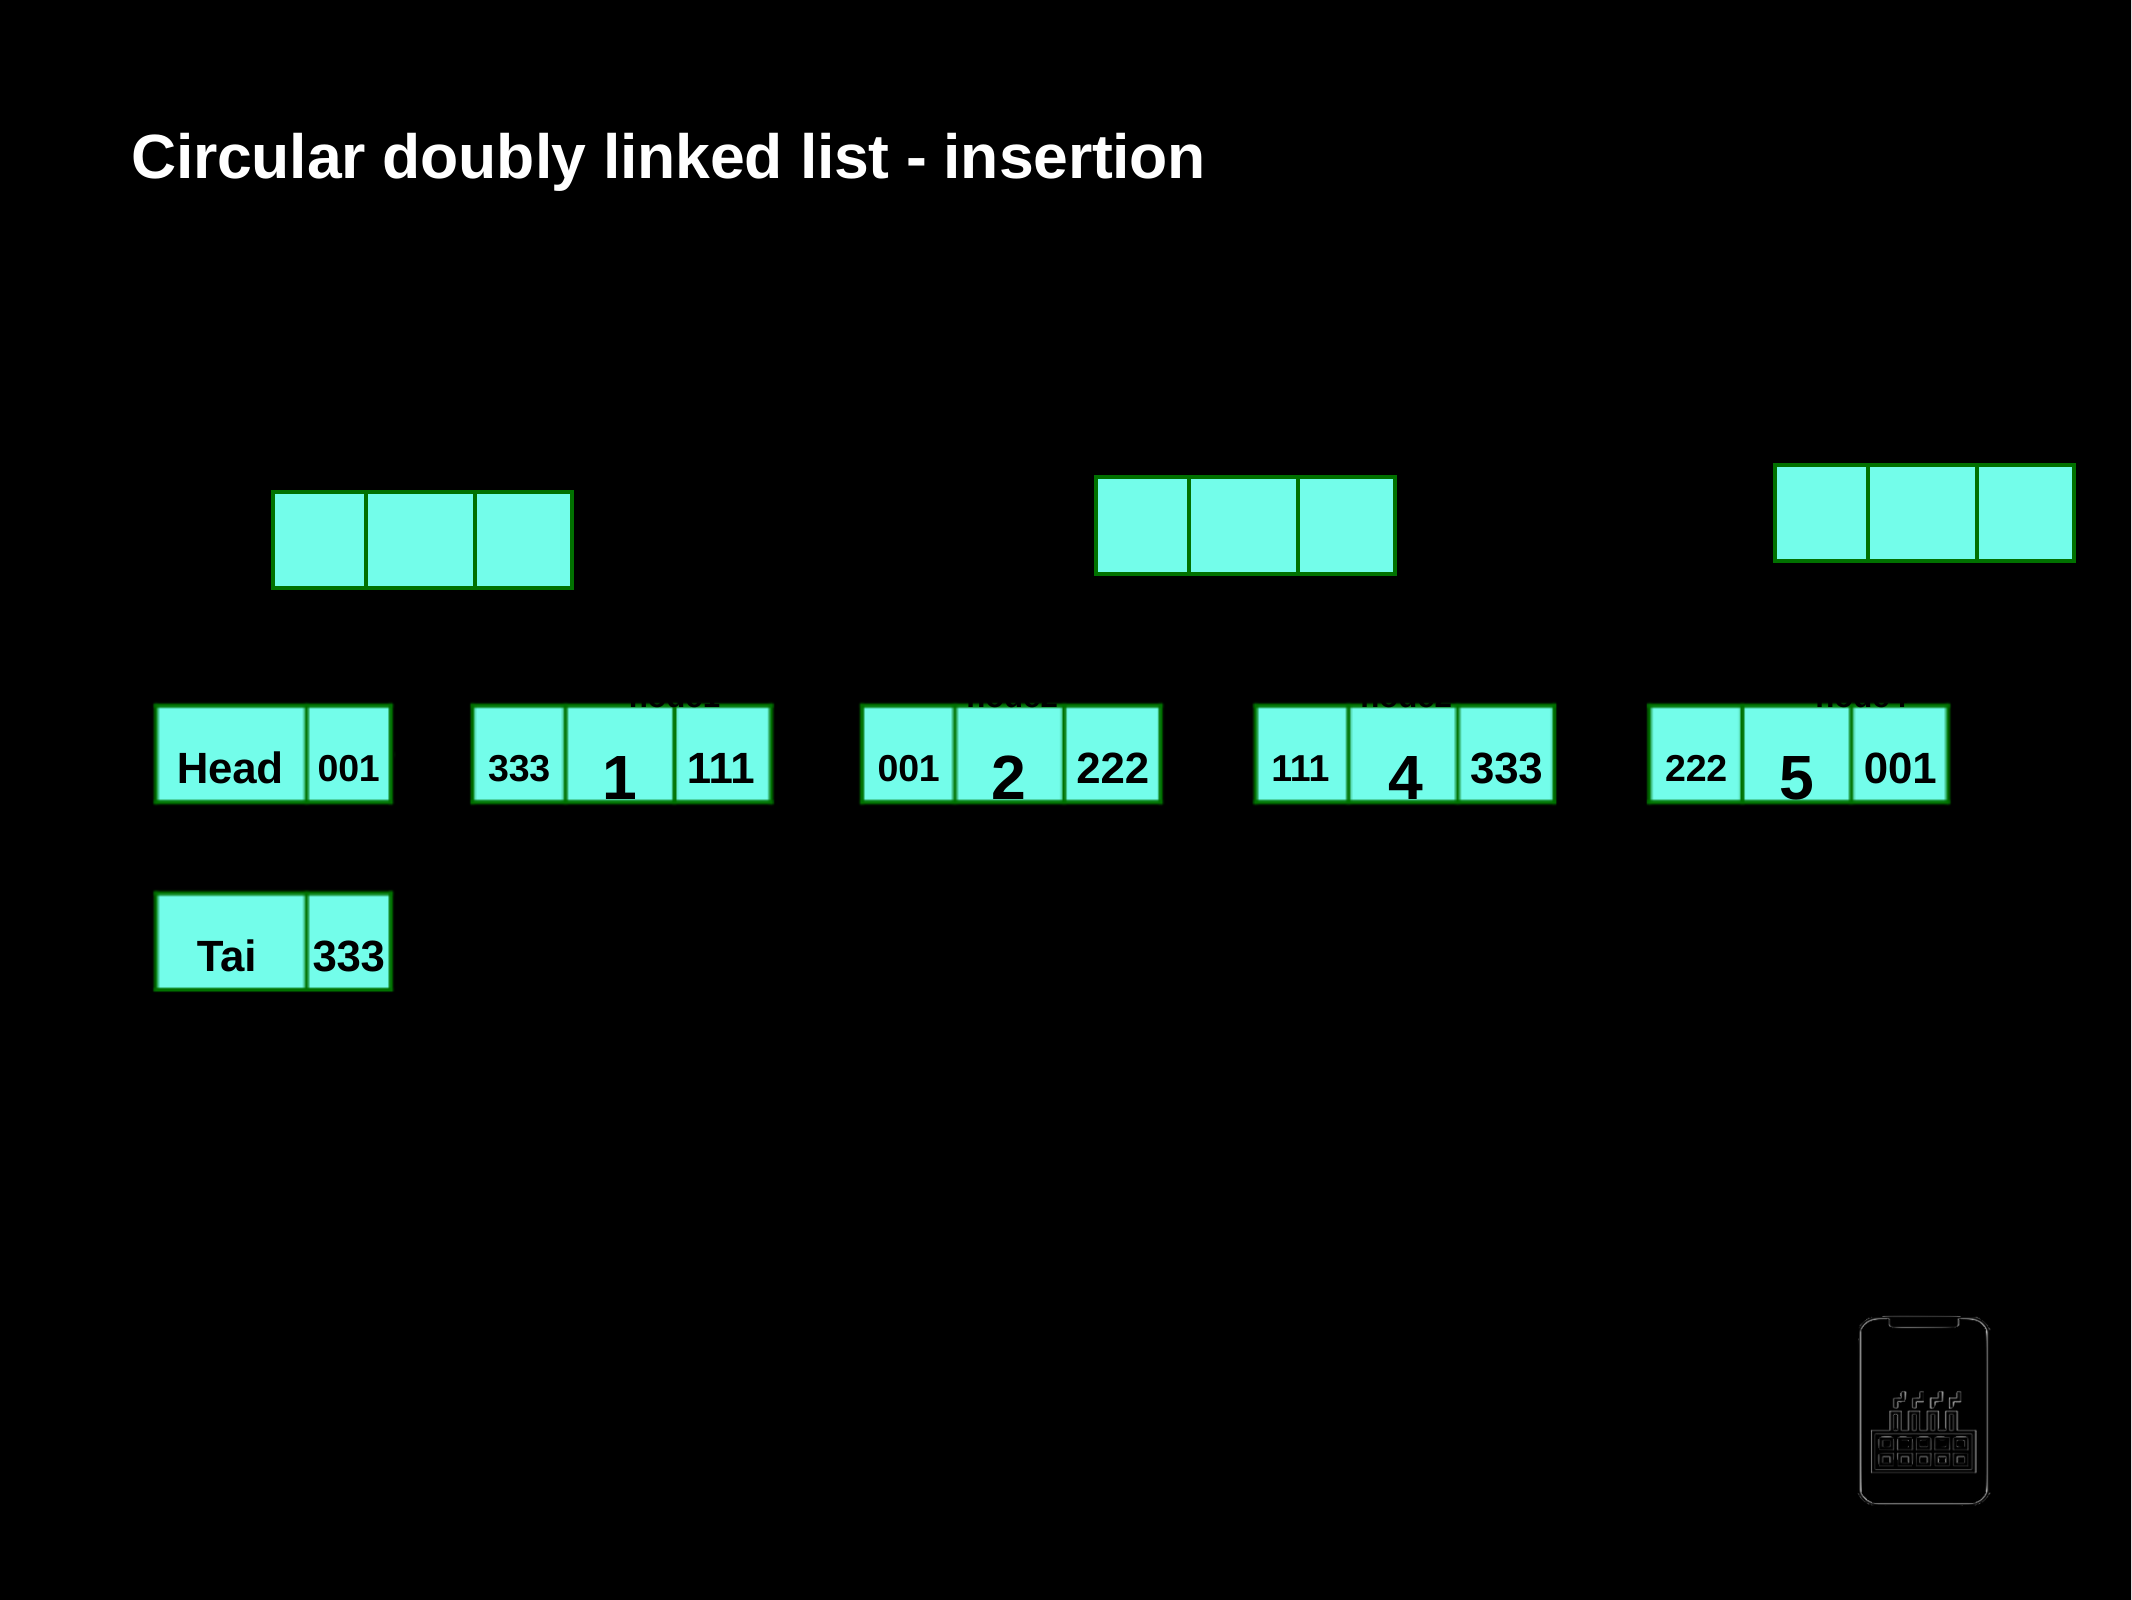

Circular doubly linked list - insertion

node1
node2
node2
node4
1
2
111
4
222
5
Head
111
222
333
001
001
333
001
111
222
001
333
Tail
333

AppMillers
www.appmillers.com